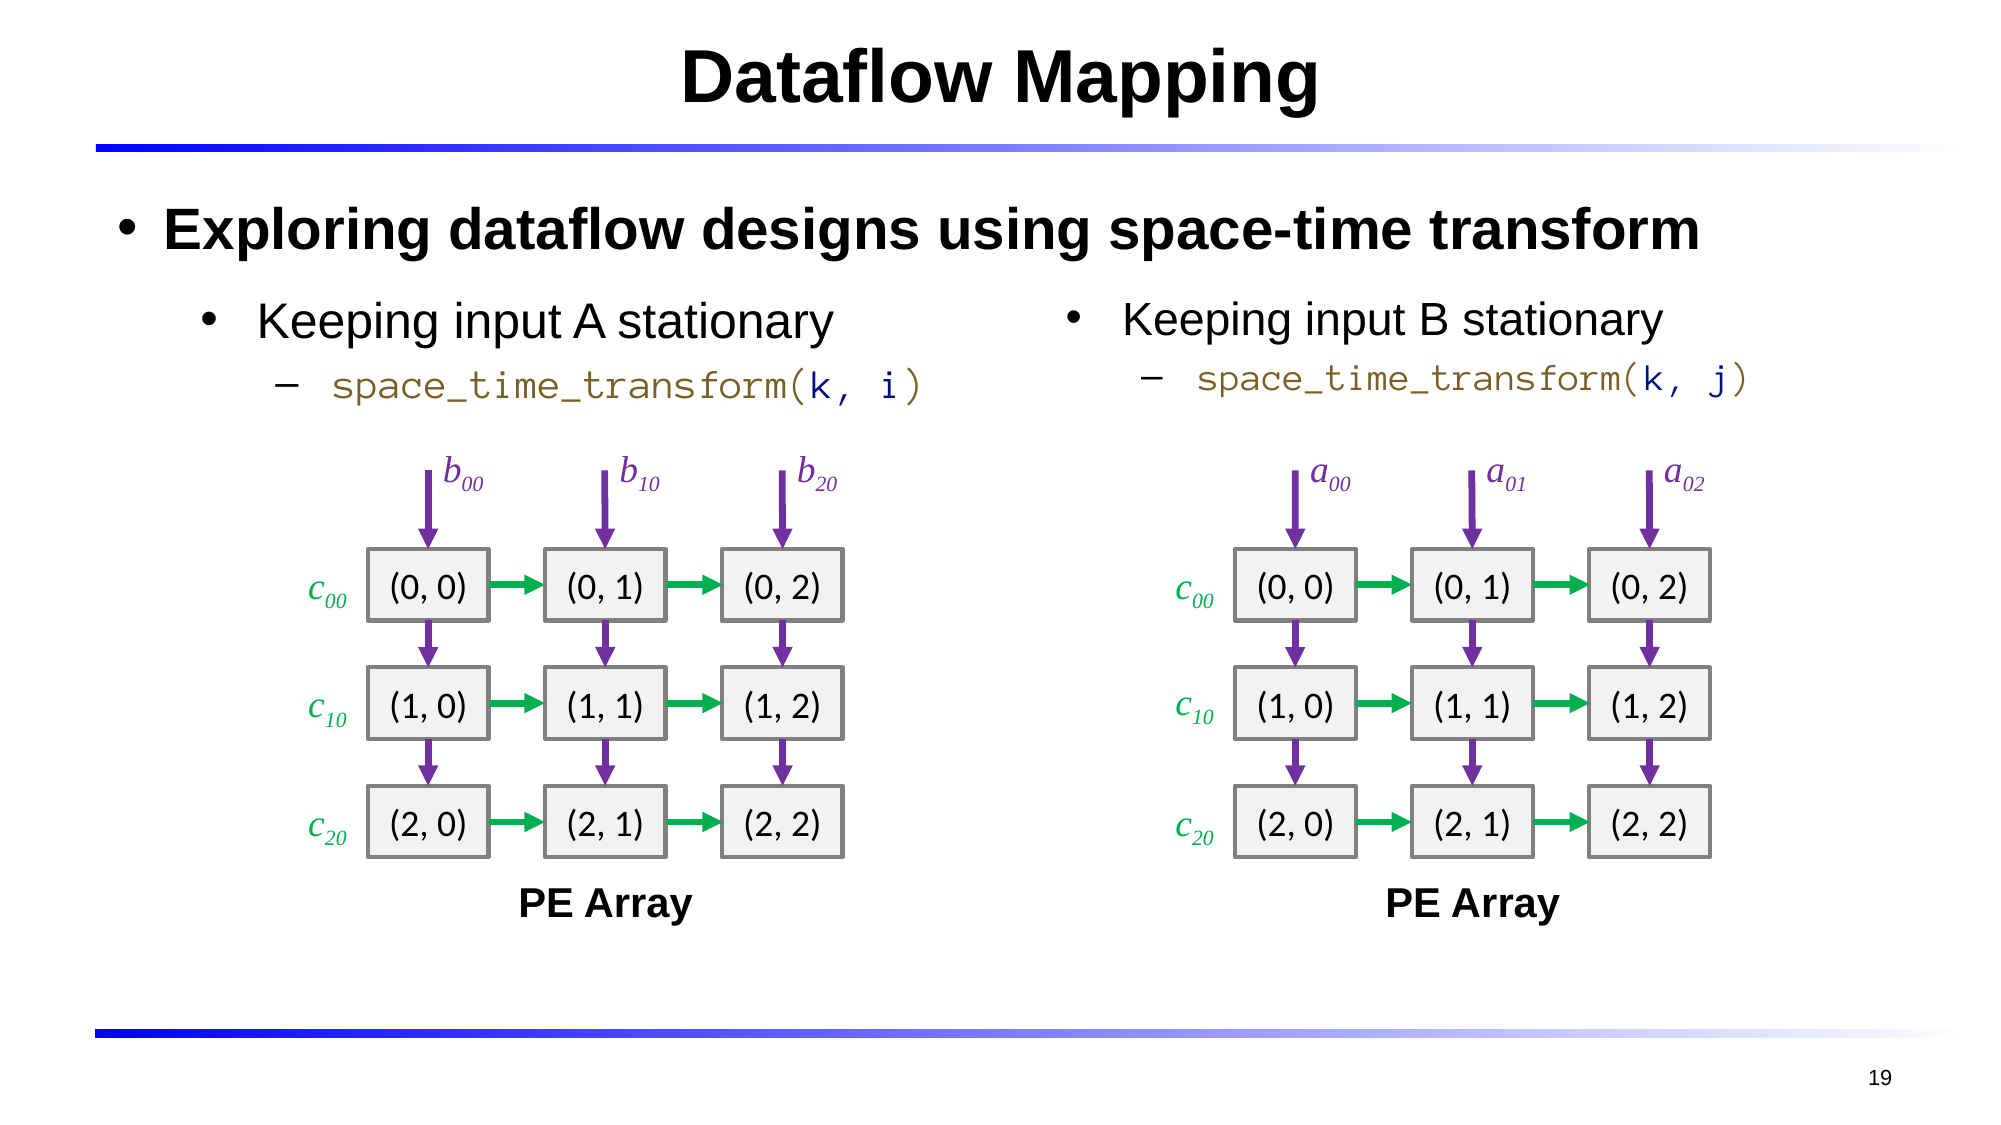

# Dataflow Mapping
Exploring dataflow designs using space-time transform
Keeping input A stationary
 space_time_transform(k, i)
Keeping input B stationary
 space_time_transform(k, j)
b00
b10
b20
(0, 0)
(0, 1)
(0, 2)
c00
(1, 0)
(1, 1)
(1, 2)
c10
(2, 0)
(2, 1)
(2, 2)
c20
PE Array
a00
a01
a02
(0, 0)
(0, 1)
(0, 2)
c00
(1, 0)
(1, 1)
(1, 2)
c10
(2, 0)
(2, 1)
(2, 2)
c20
PE Array
19